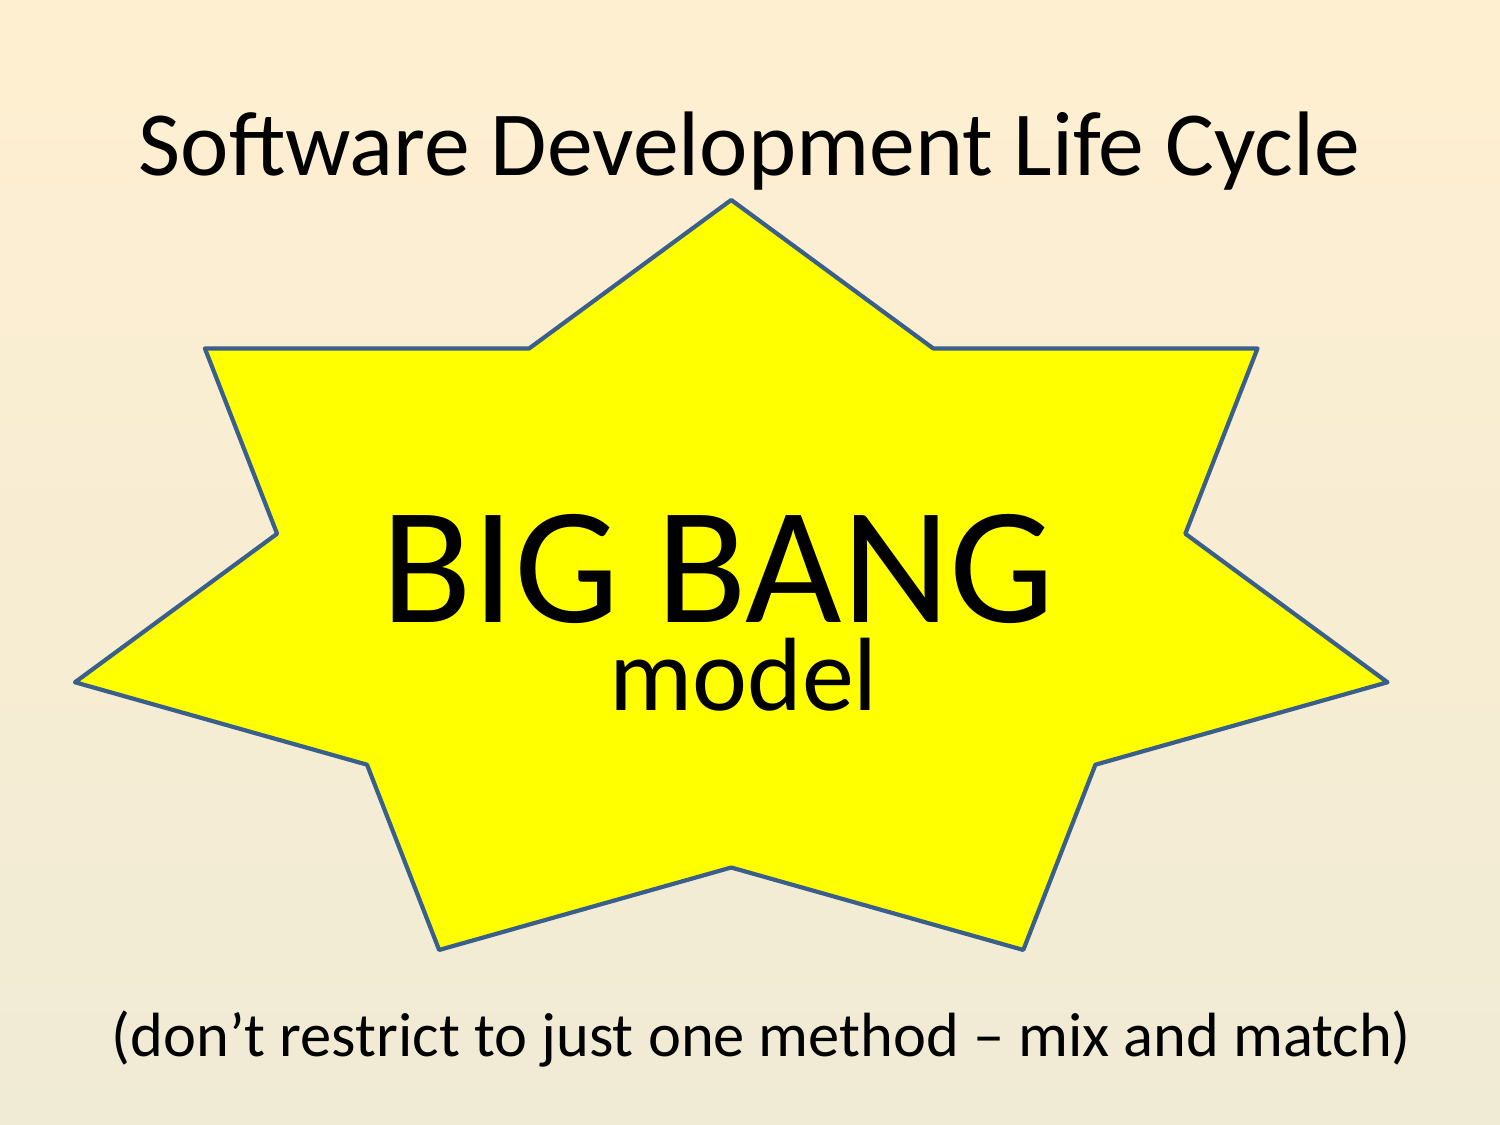

# Software Development Life Cycle

BIG BANG
model
(don’t restrict to just one method – mix and match)